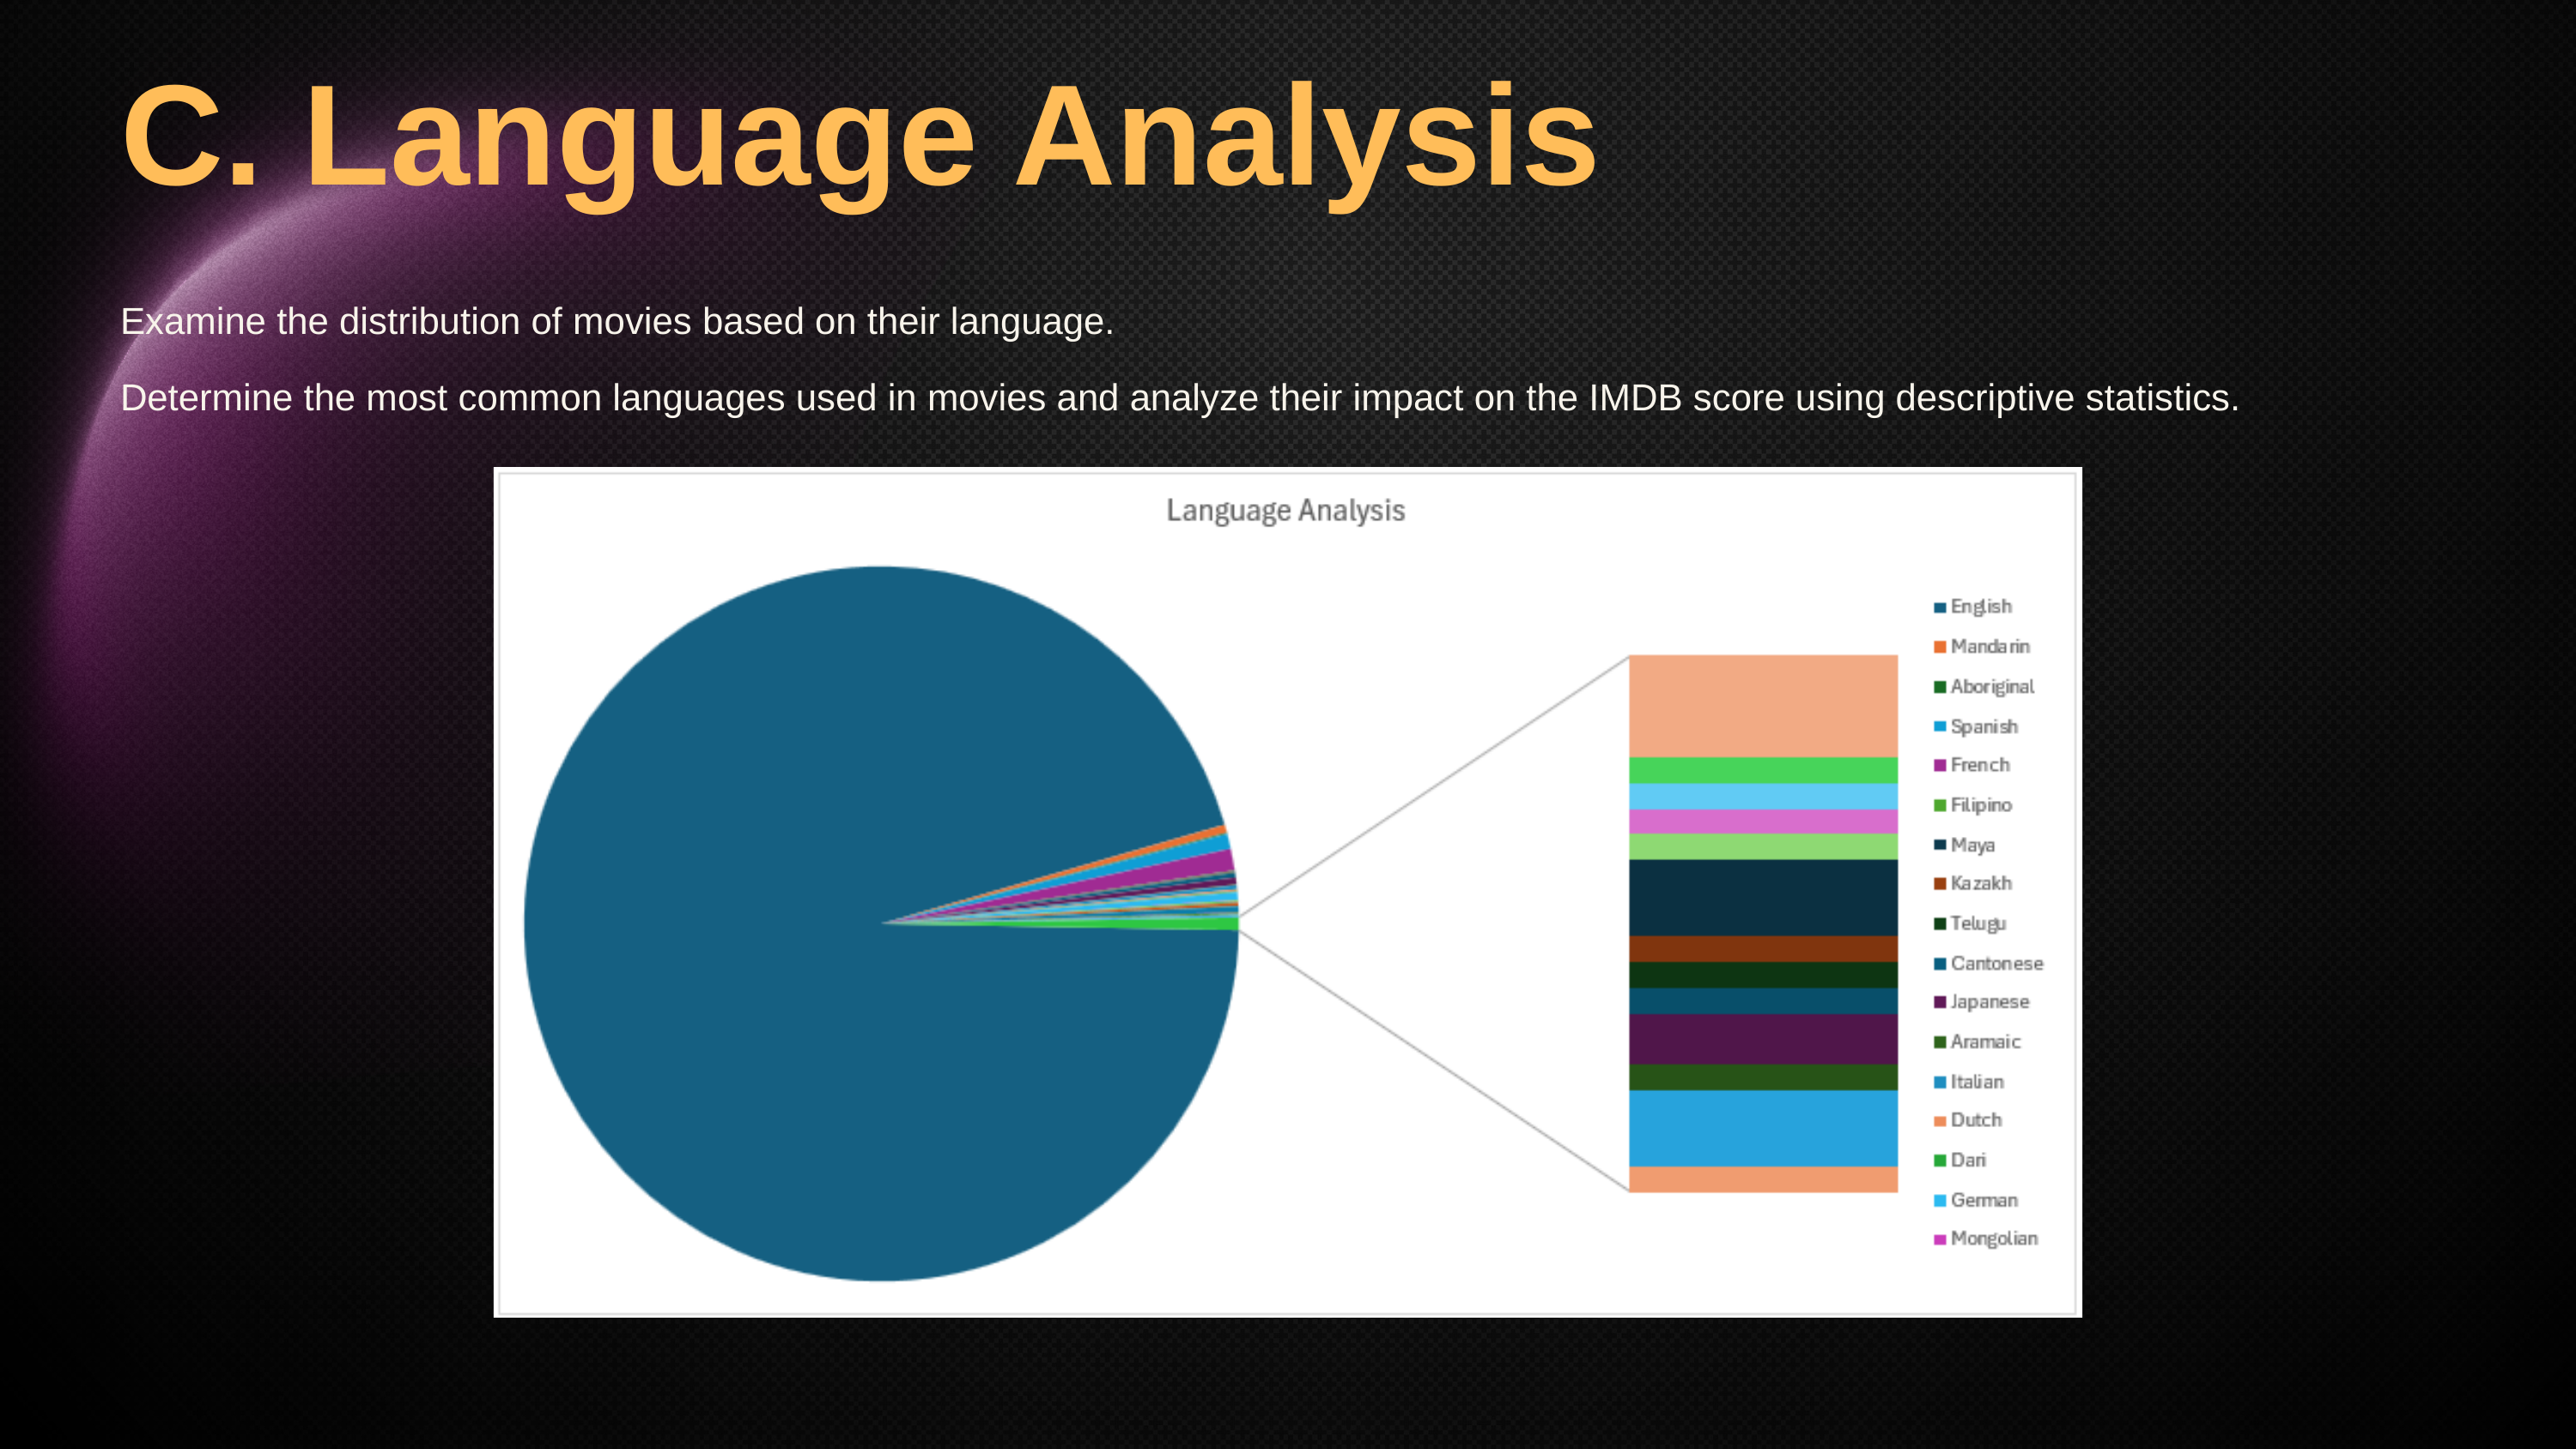

C. Language Analysis
Examine the distribution of movies based on their language.
Determine the most common languages used in movies and analyze their impact on the IMDB score using descriptive statistics.